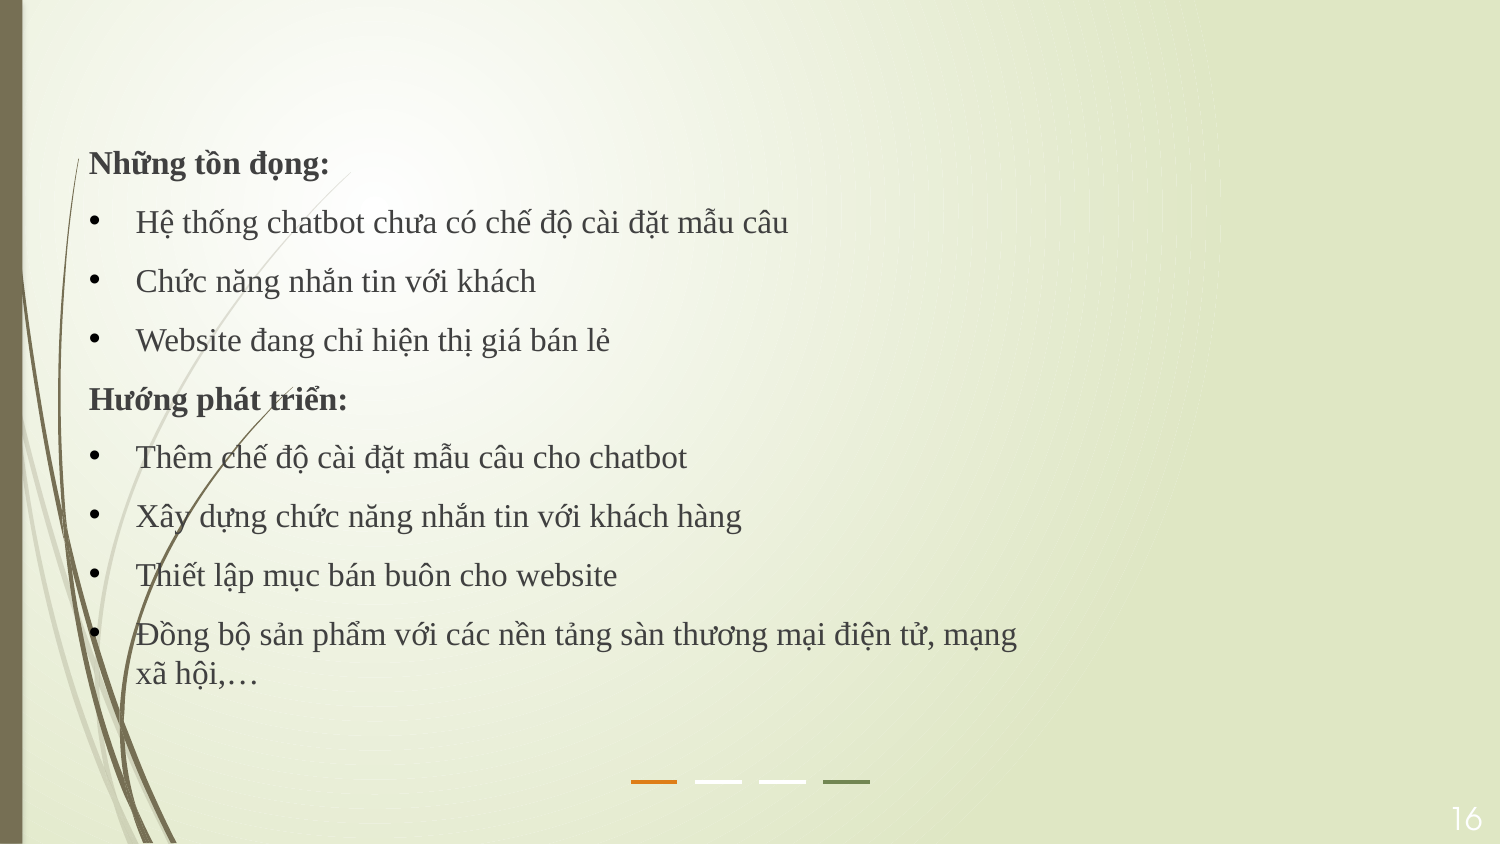

Những tồn đọng:
Hệ thống chatbot chưa có chế độ cài đặt mẫu câu
Chức năng nhắn tin với khách
Website đang chỉ hiện thị giá bán lẻ
Hướng phát triển:
Thêm chế độ cài đặt mẫu câu cho chatbot
Xây dựng chức năng nhắn tin với khách hàng
Thiết lập mục bán buôn cho website
Đồng bộ sản phẩm với các nền tảng sàn thương mại điện tử, mạng xã hội,…

16